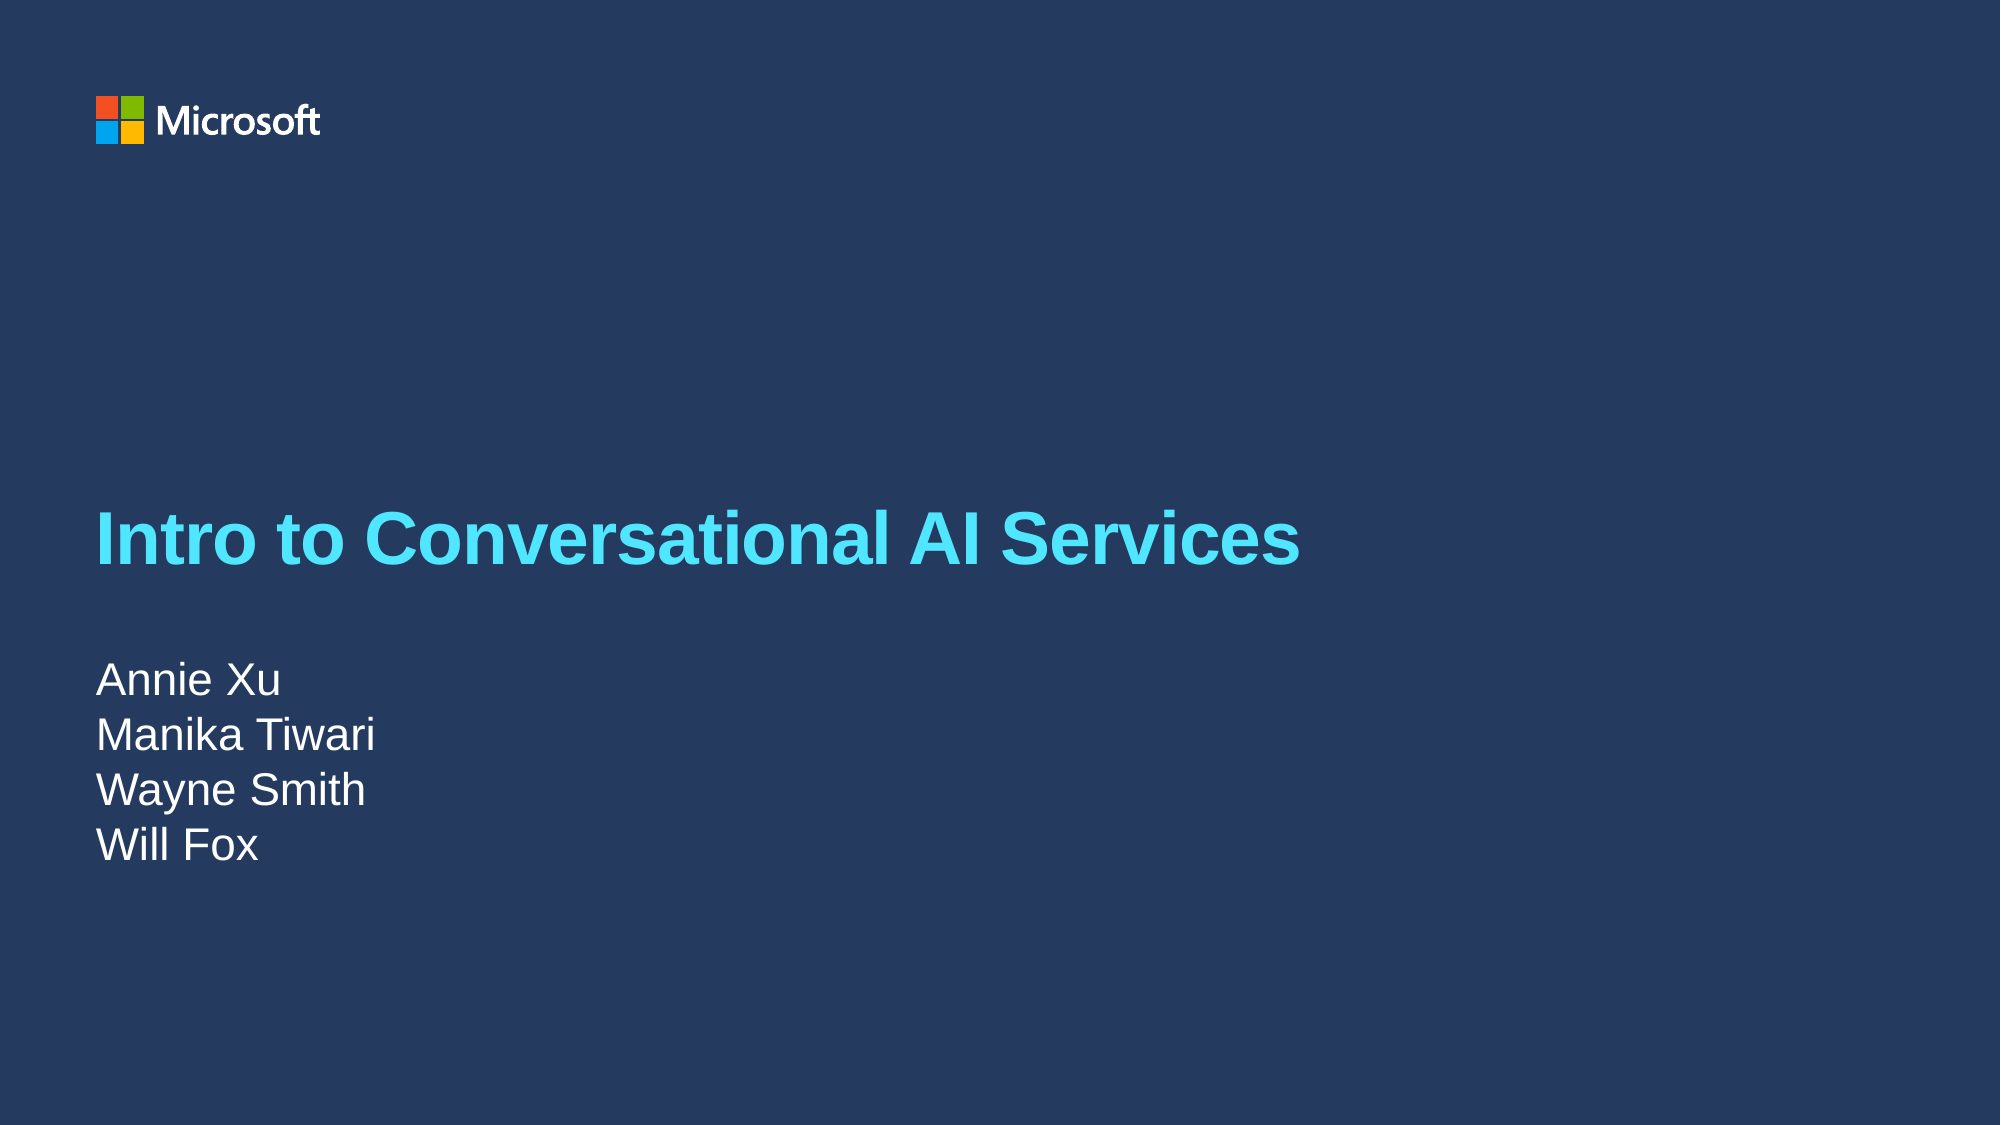

# Intro to Conversational AI Services
Annie Xu
Manika Tiwari
Wayne Smith
Will Fox